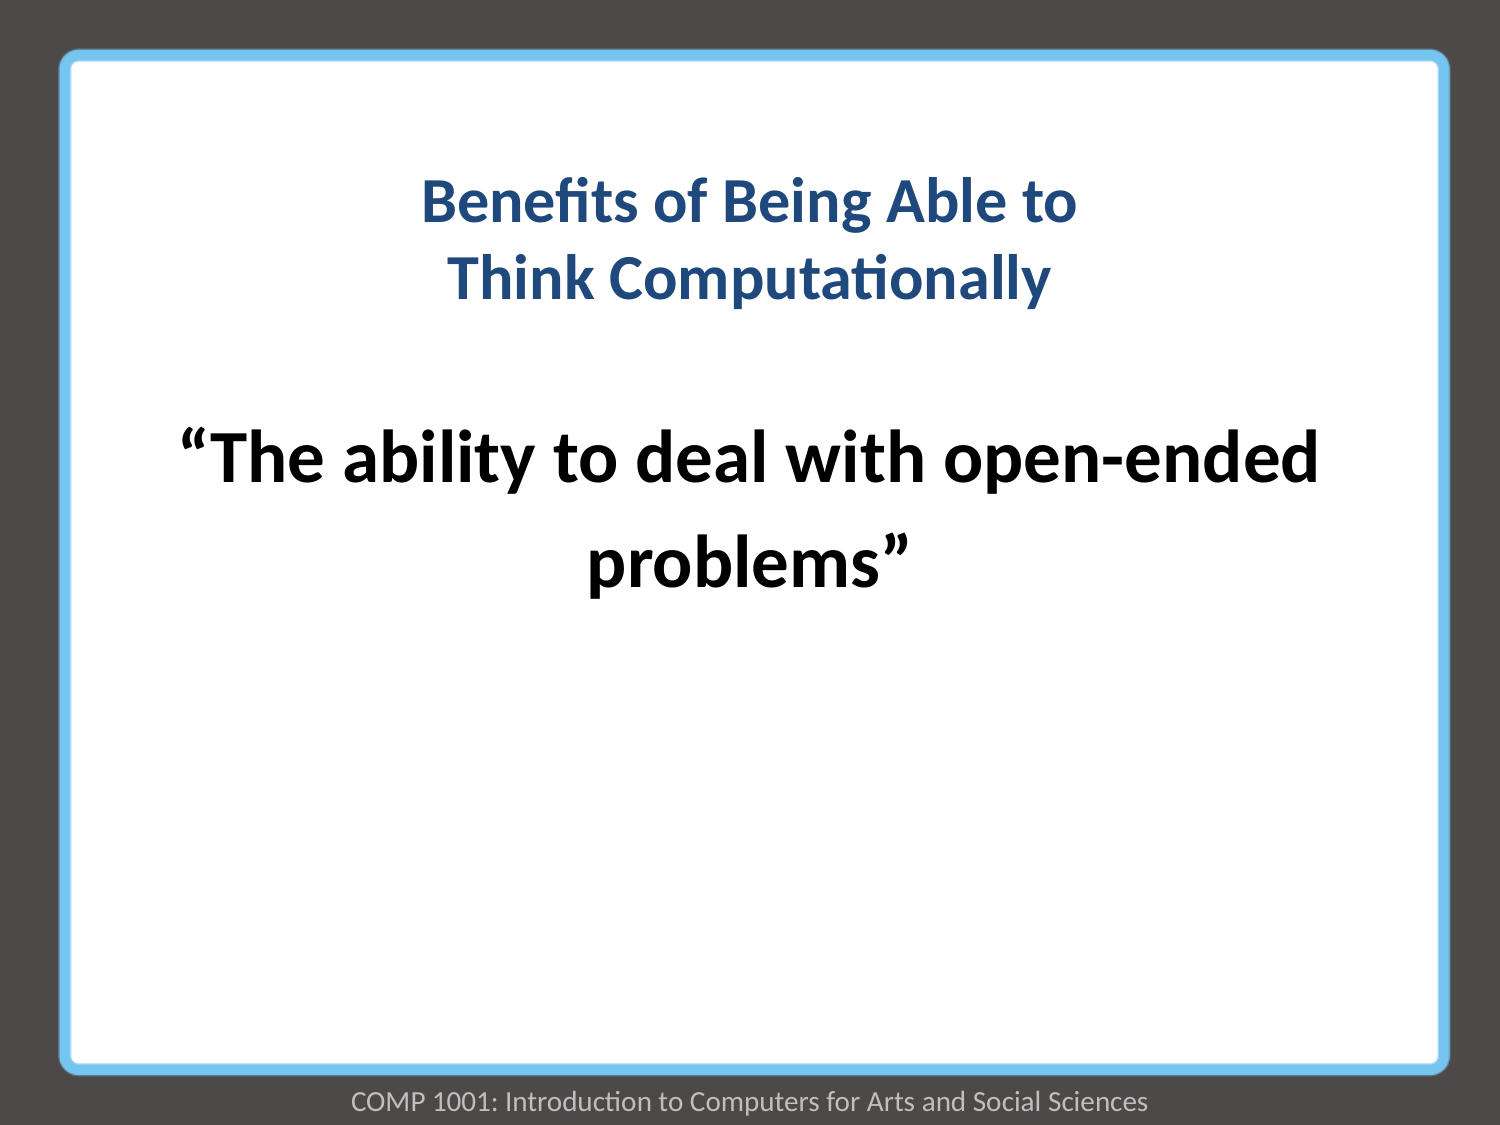

# Benefits of Being Able to Think Computationally
“The ability to deal with open-ended
problems”